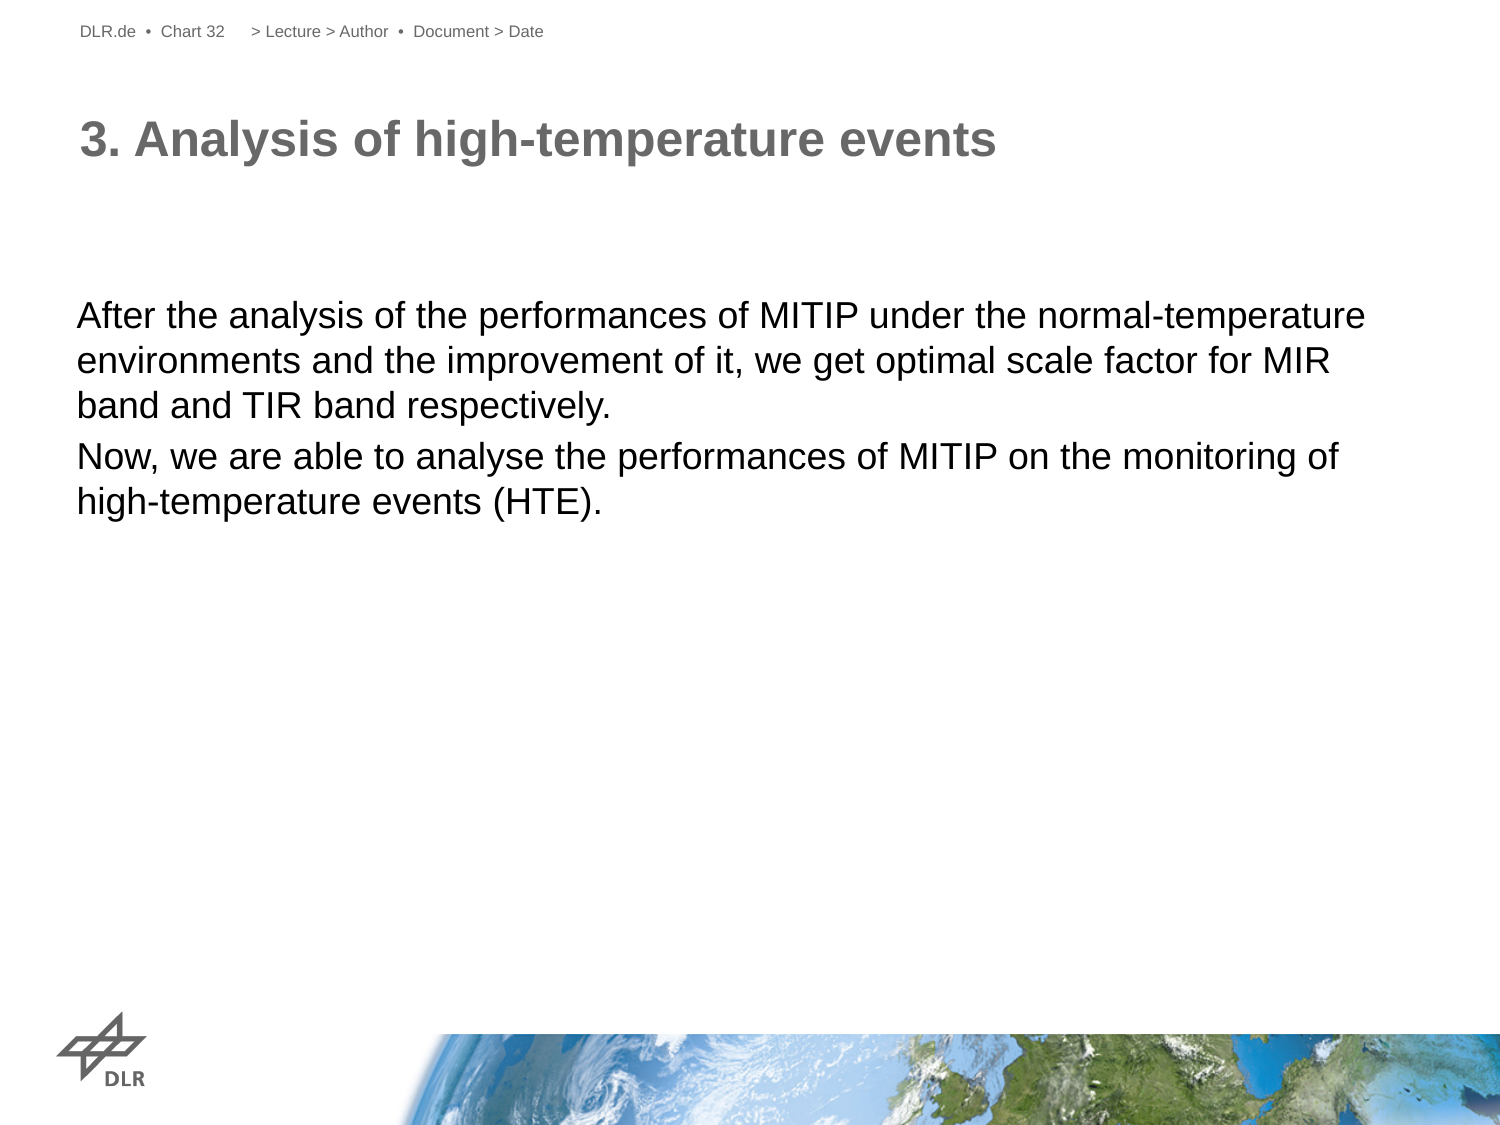

DLR.de  •  Chart 32
> Lecture > Author  •  Document > Date
# 3. Analysis of high-temperature events
After the analysis of the performances of MITIP under the normal-temperature environments and the improvement of it, we get optimal scale factor for MIR band and TIR band respectively.
Now, we are able to analyse the performances of MITIP on the monitoring of high-temperature events (HTE).